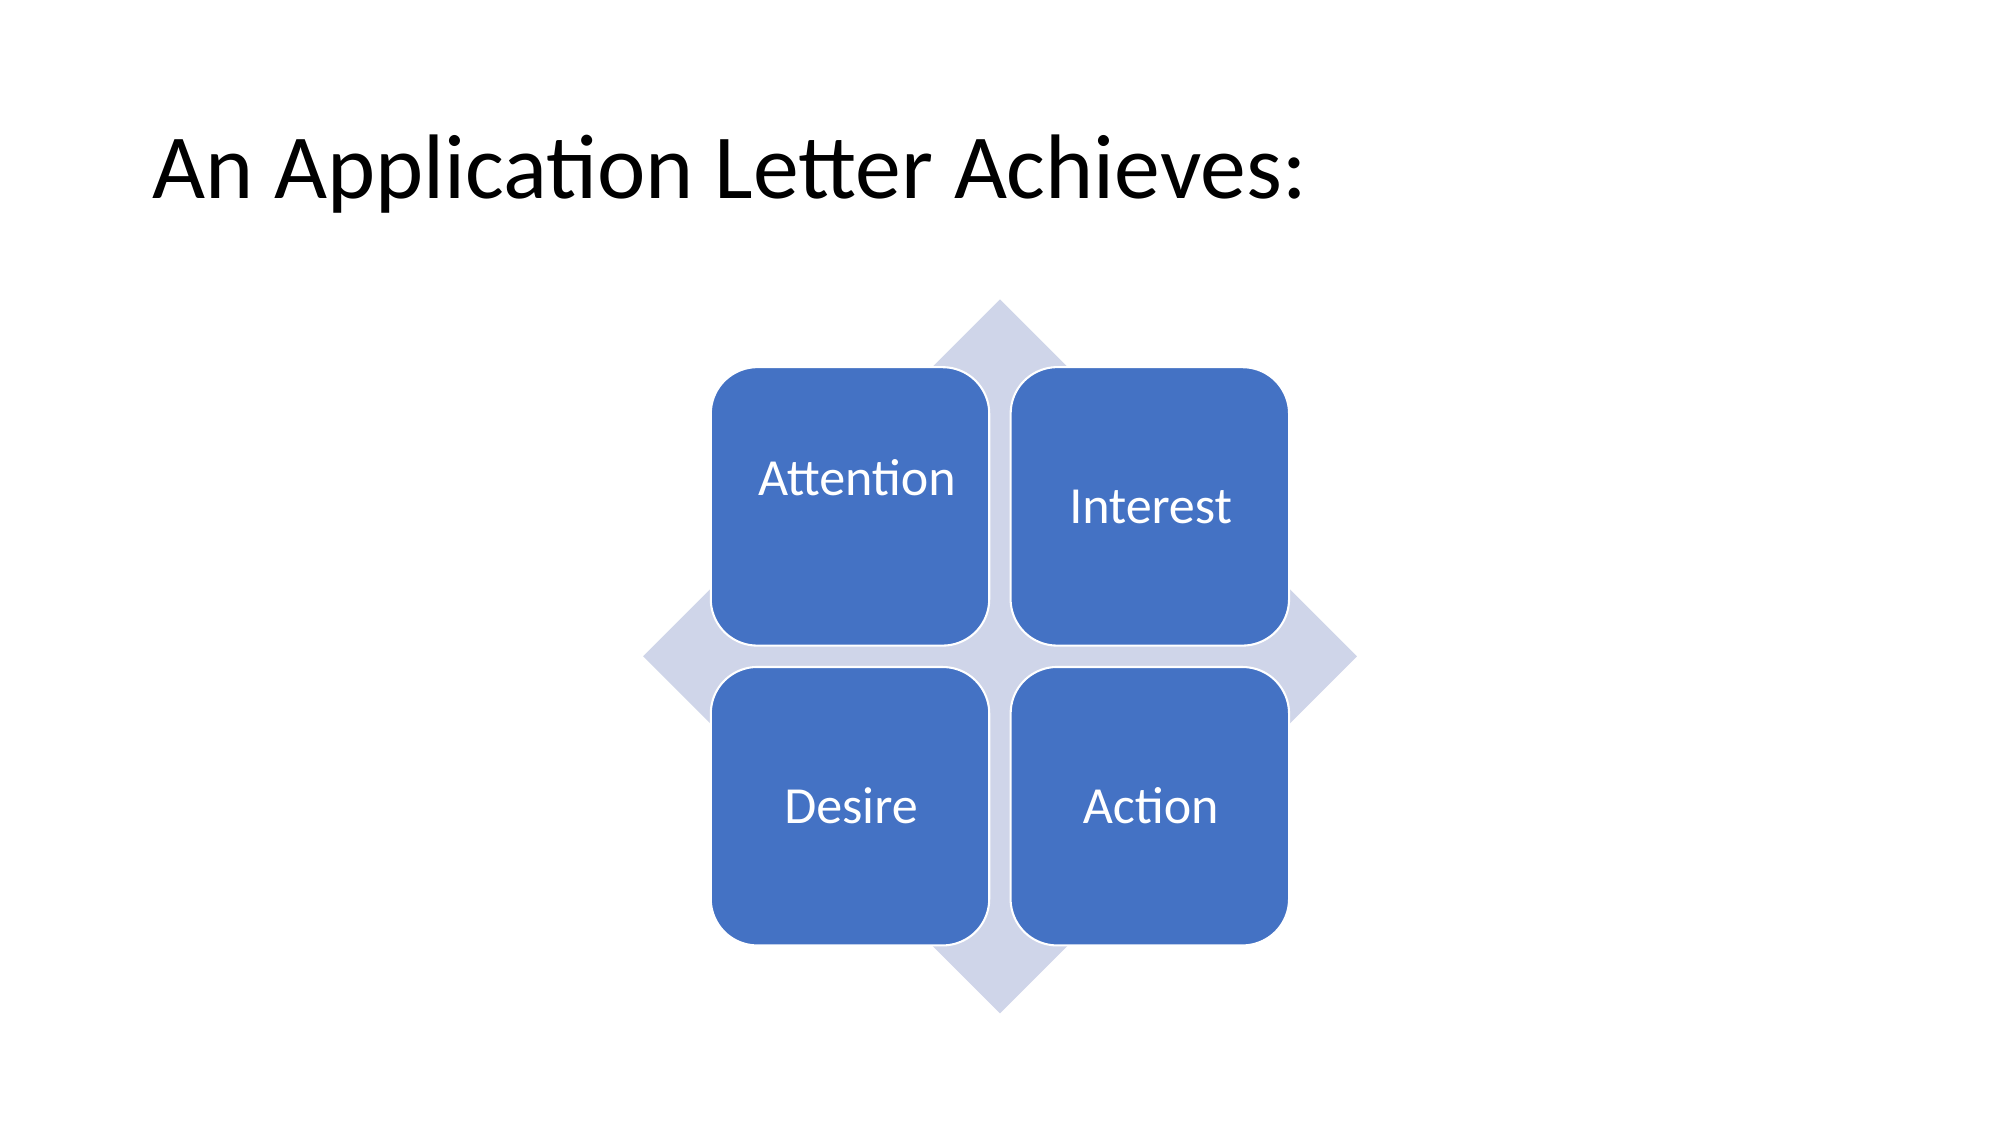

# An Application Letter Achieves:
Attention
Interest
Desire
Action